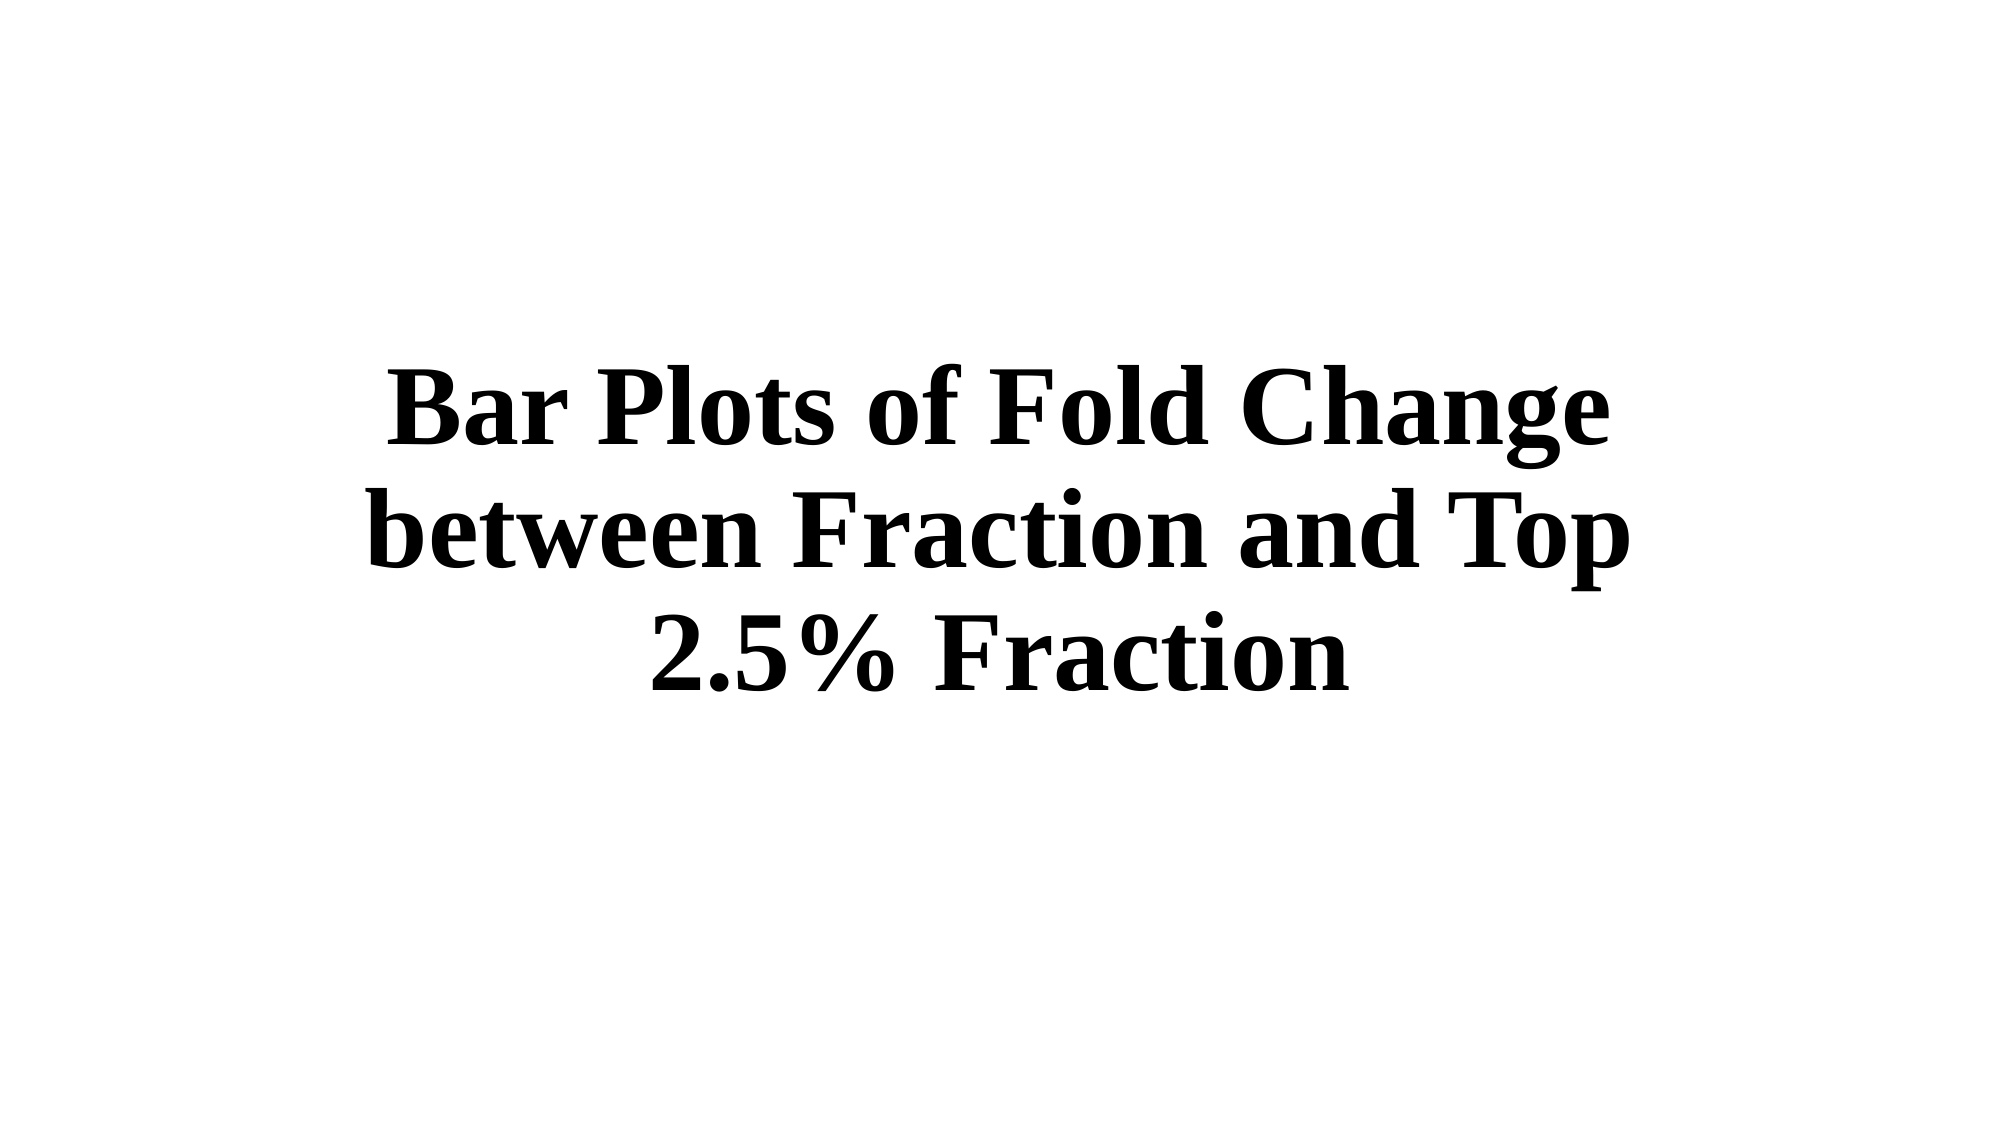

# Bar Plots of Fold Change between Fraction and Top 2.5% Fraction